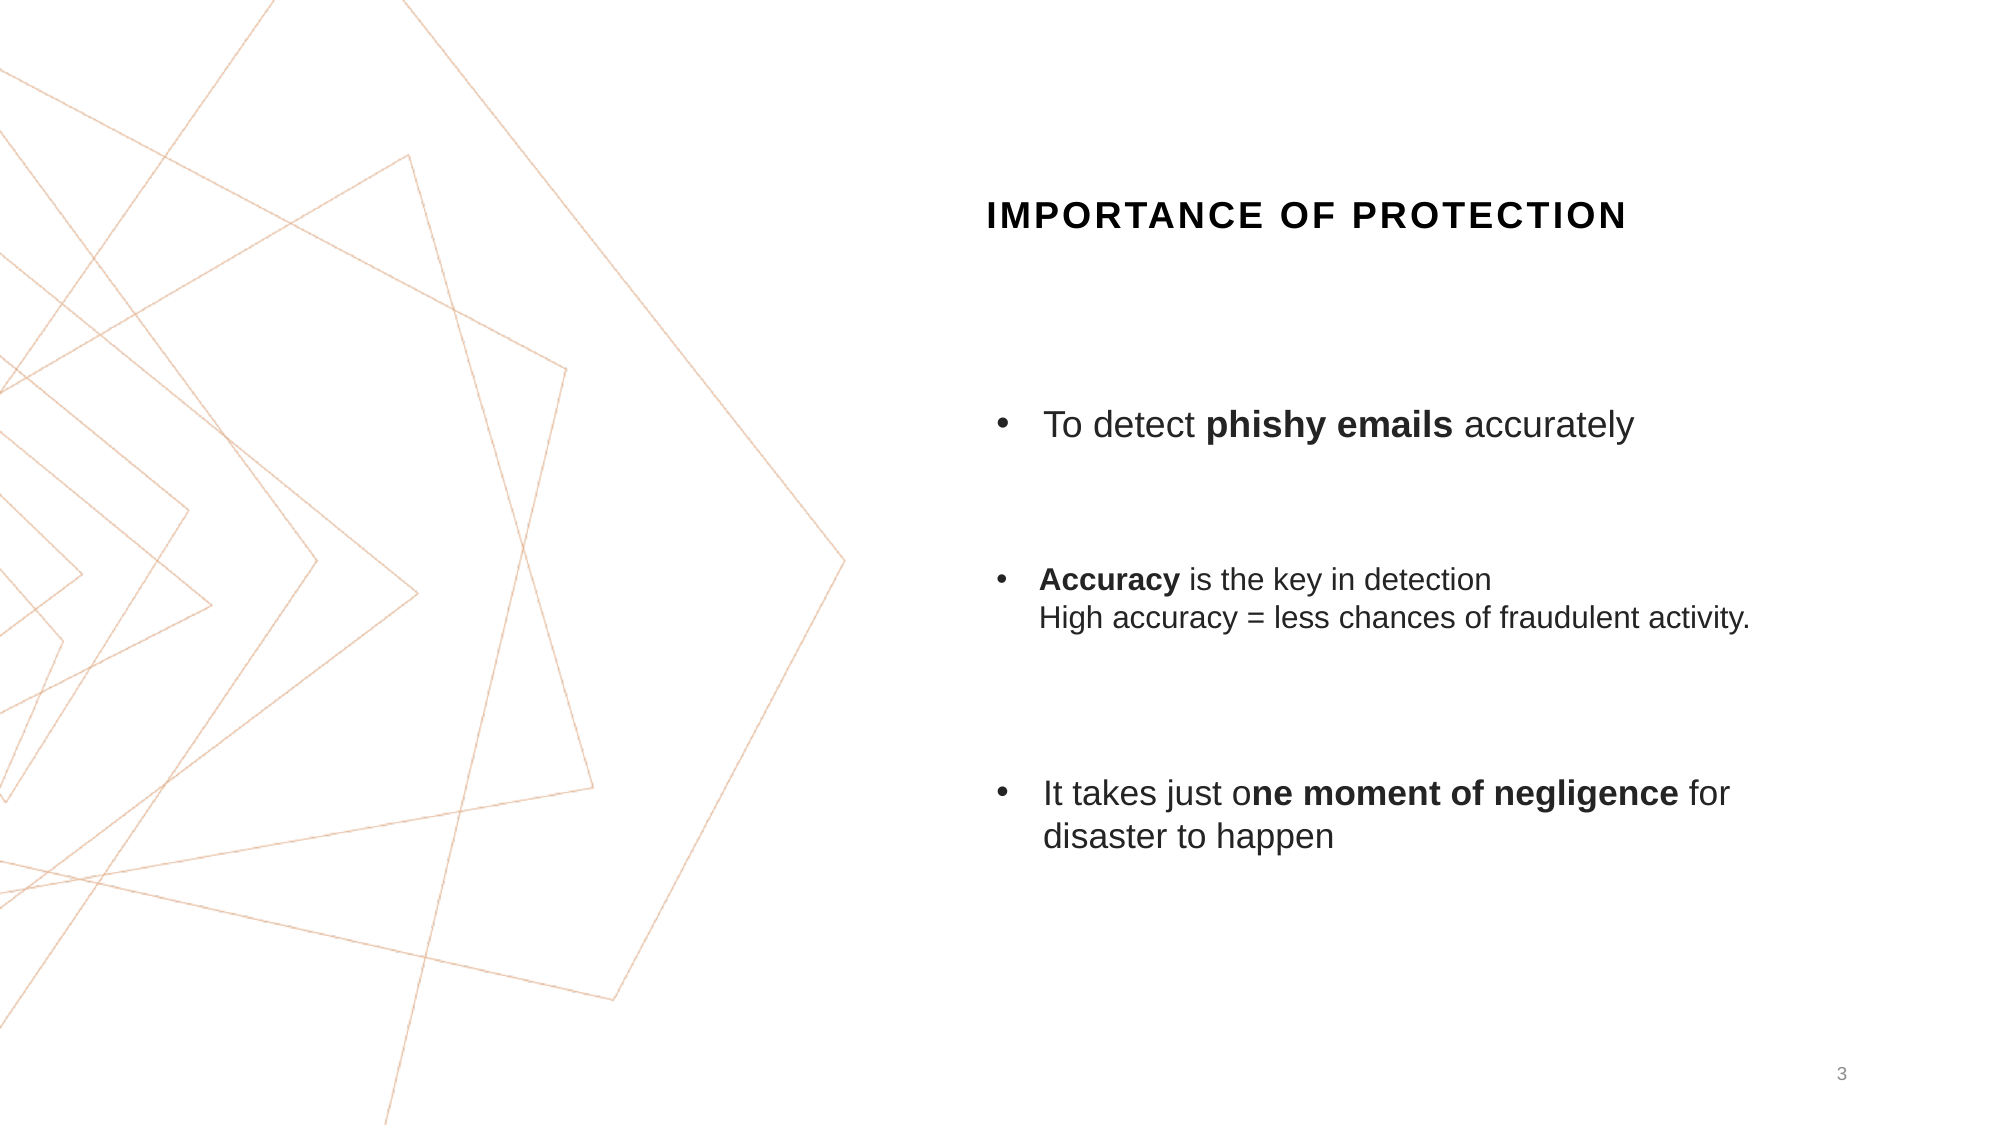

# Importance of Protection
To detect phishy emails accurately
Accuracy is the key in detection
High accuracy = less chances of fraudulent activity.
It takes just one moment of negligence for disaster to happen
3